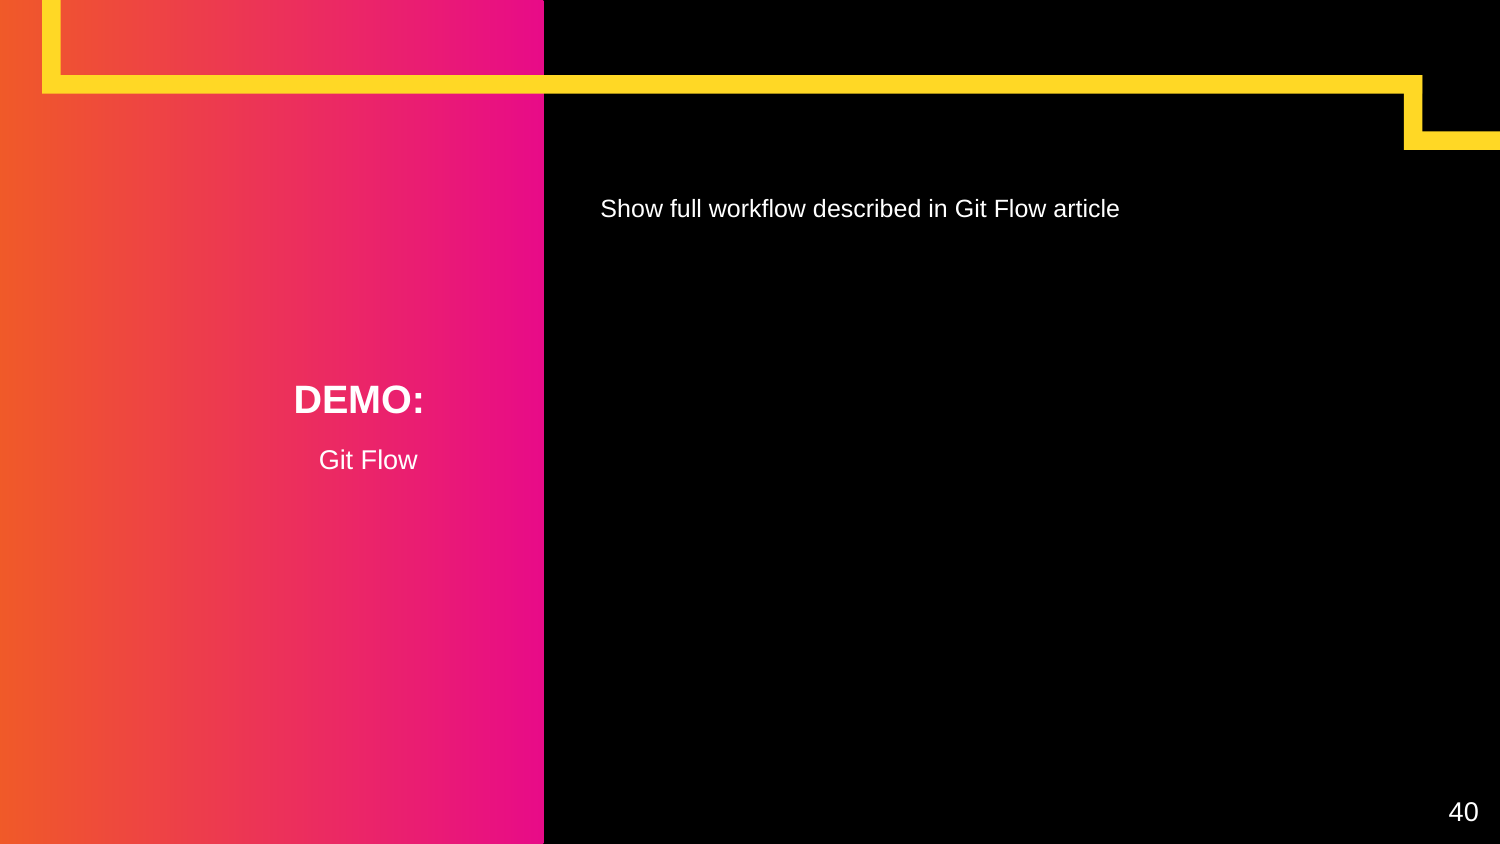

Show full workflow described in Git Flow article
# DEMO:
Git Flow
40